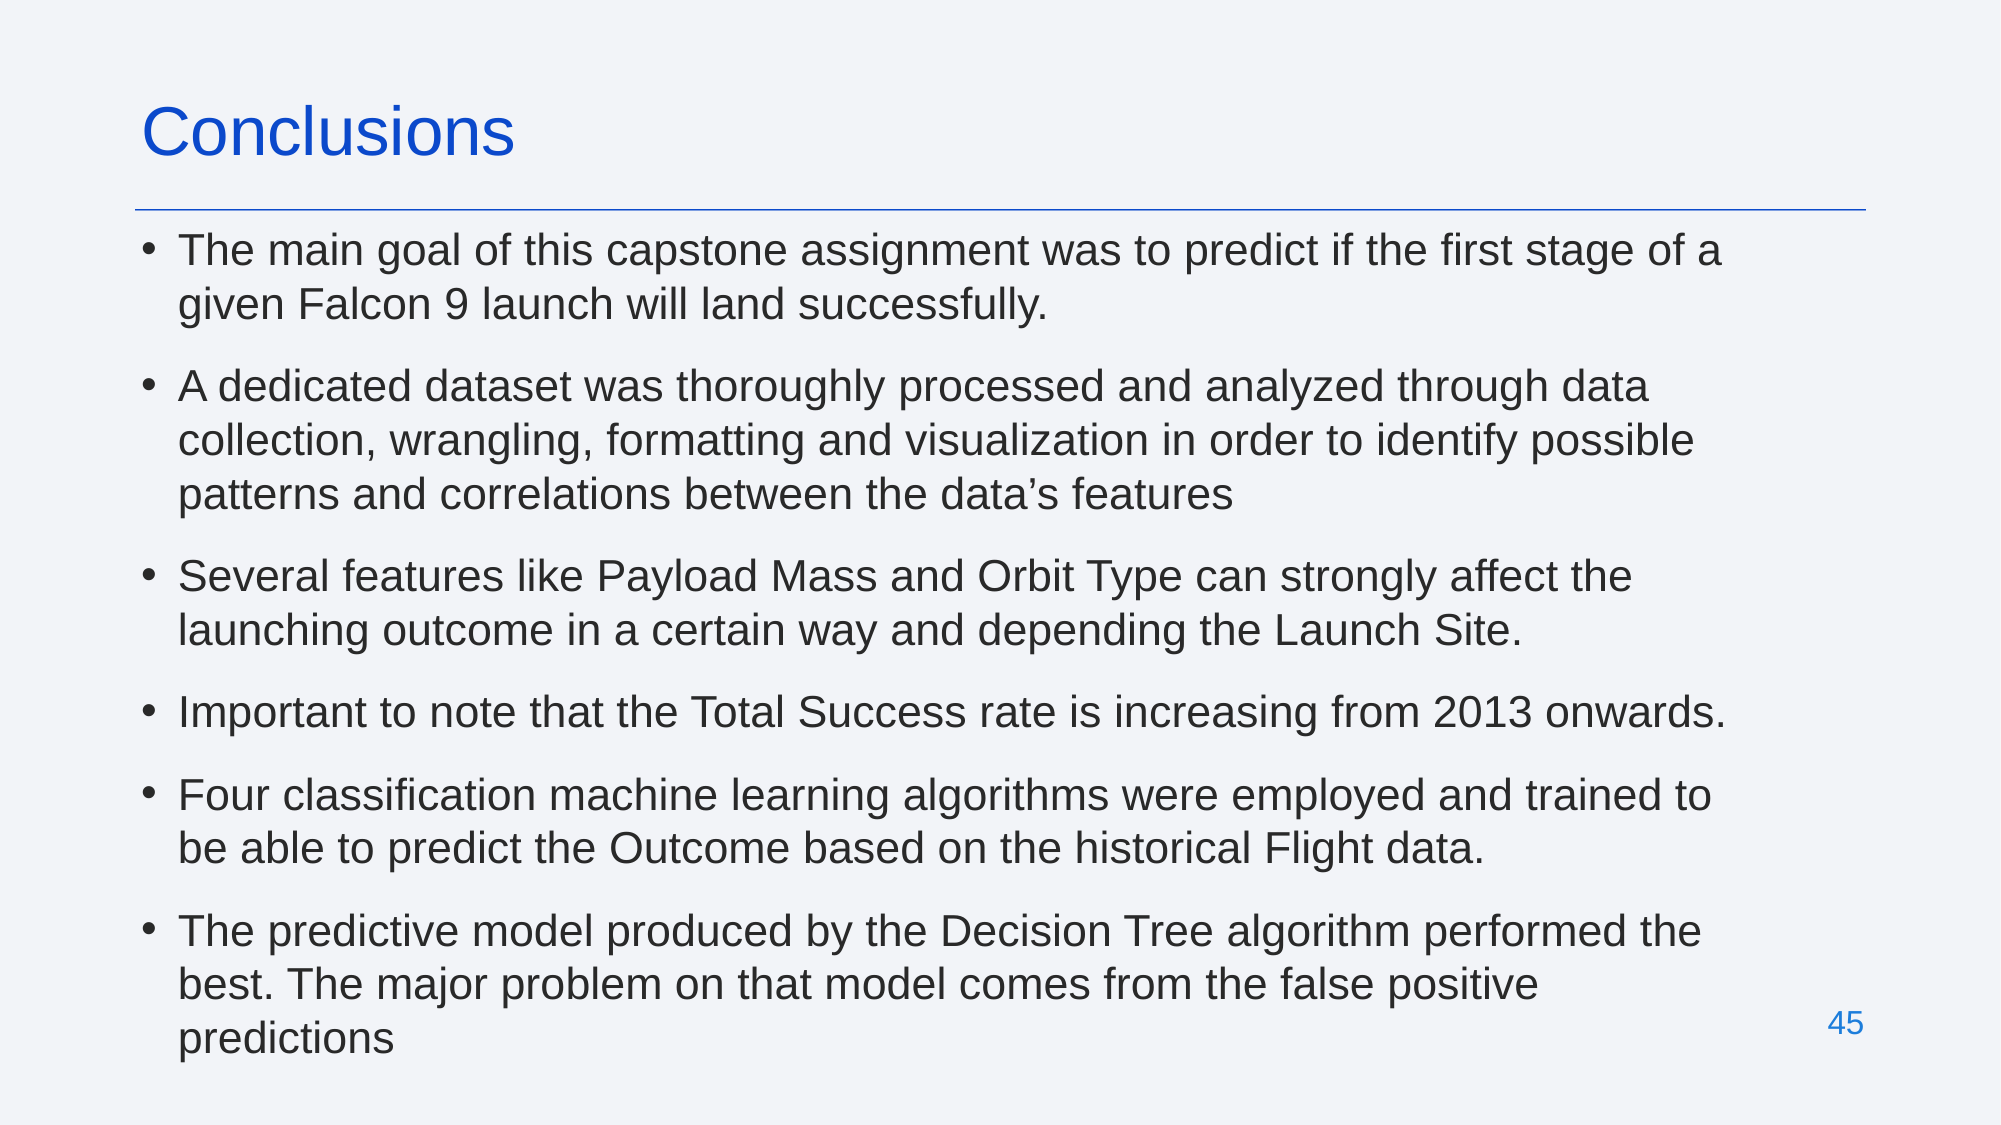

Conclusions
The main goal of this capstone assignment was to predict if the first stage of a given Falcon 9 launch will land successfully.
A dedicated dataset was thoroughly processed and analyzed through data collection, wrangling, formatting and visualization in order to identify possible patterns and correlations between the data’s features
Several features like Payload Mass and Orbit Type can strongly affect the launching outcome in a certain way and depending the Launch Site.
Important to note that the Total Success rate is increasing from 2013 onwards.
Four classification machine learning algorithms were employed and trained to be able to predict the Outcome based on the historical Flight data.
The predictive model produced by the Decision Tree algorithm performed the best. The major problem on that model comes from the false positive predictions
45